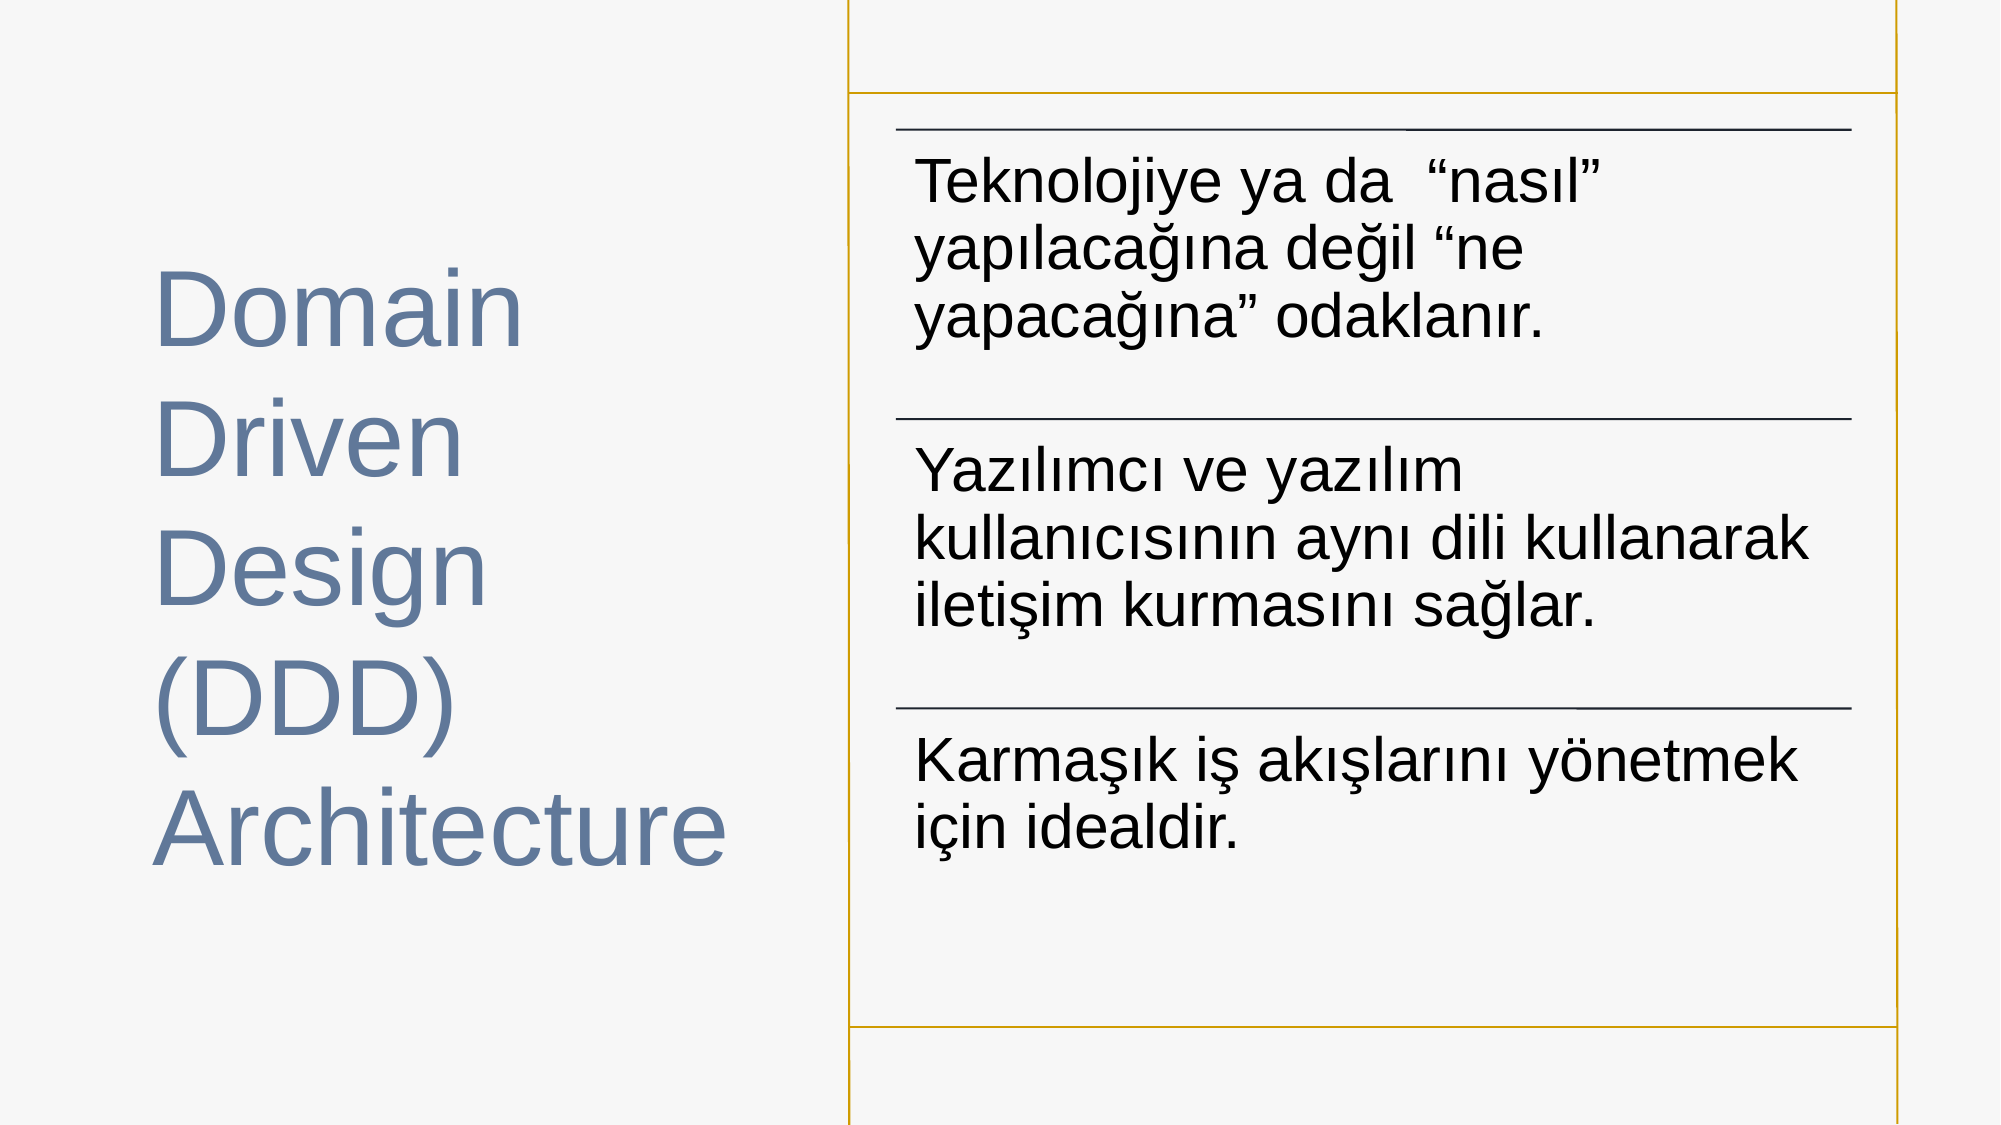

# Domain Driven Design (DDD) Architecture
Teknolojiye ya da  “nasıl” yapılacağına değil “ne yapacağına” odaklanır.
Yazılımcı ve yazılım kullanıcısının aynı dili kullanarak iletişim kurmasını sağlar.
Karmaşık iş akışlarını yönetmek için idealdir.